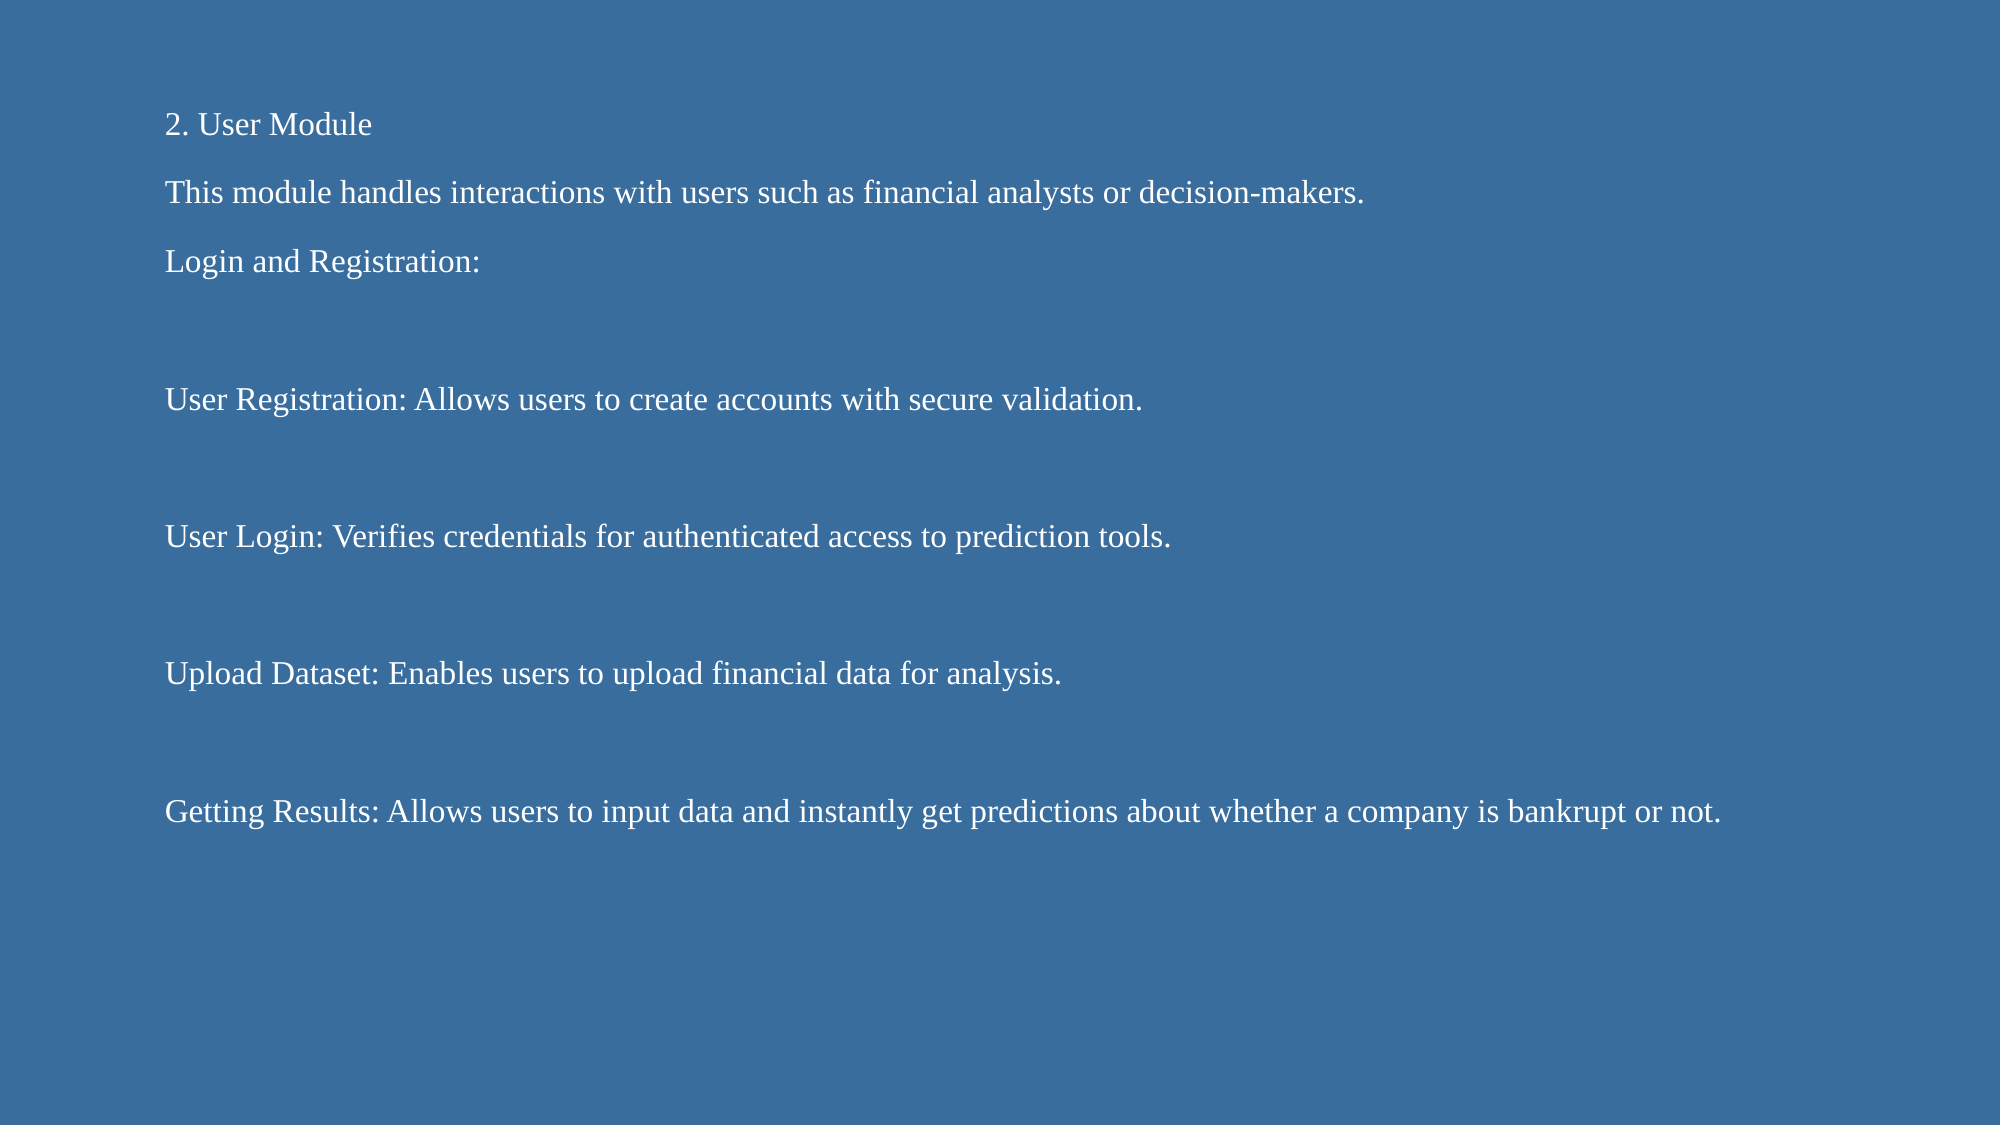

2. User Module
This module handles interactions with users such as financial analysts or decision-makers.
Login and Registration:

User Registration: Allows users to create accounts with secure validation.

User Login: Verifies credentials for authenticated access to prediction tools.

Upload Dataset: Enables users to upload financial data for analysis.

Getting Results: Allows users to input data and instantly get predictions about whether a company is bankrupt or not.